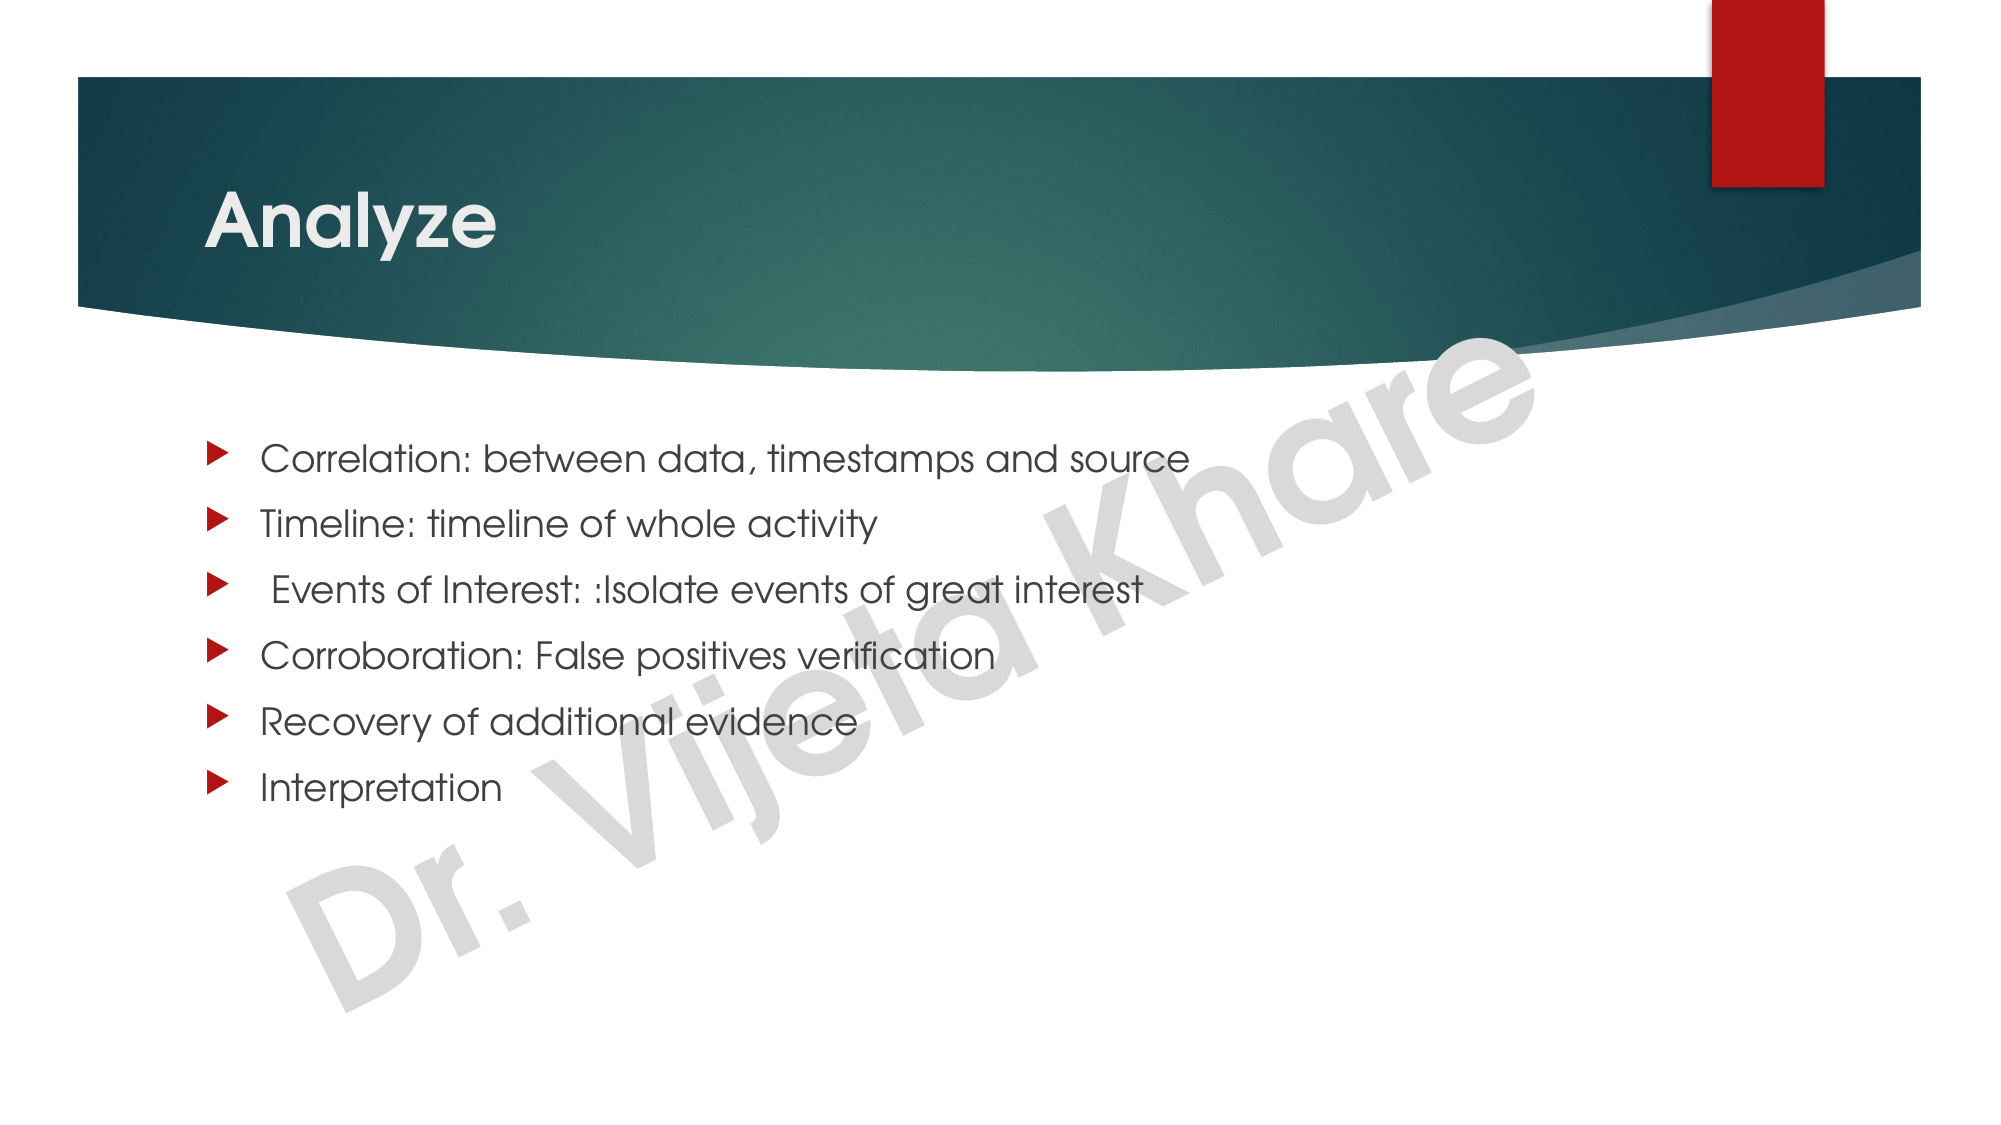

# Analyze
Correlation: between data, timestamps and source
Timeline: timeline of whole activity
 Events of Interest: :Isolate events of great interest
Corroboration: False positives verification
Recovery of additional evidence
Interpretation